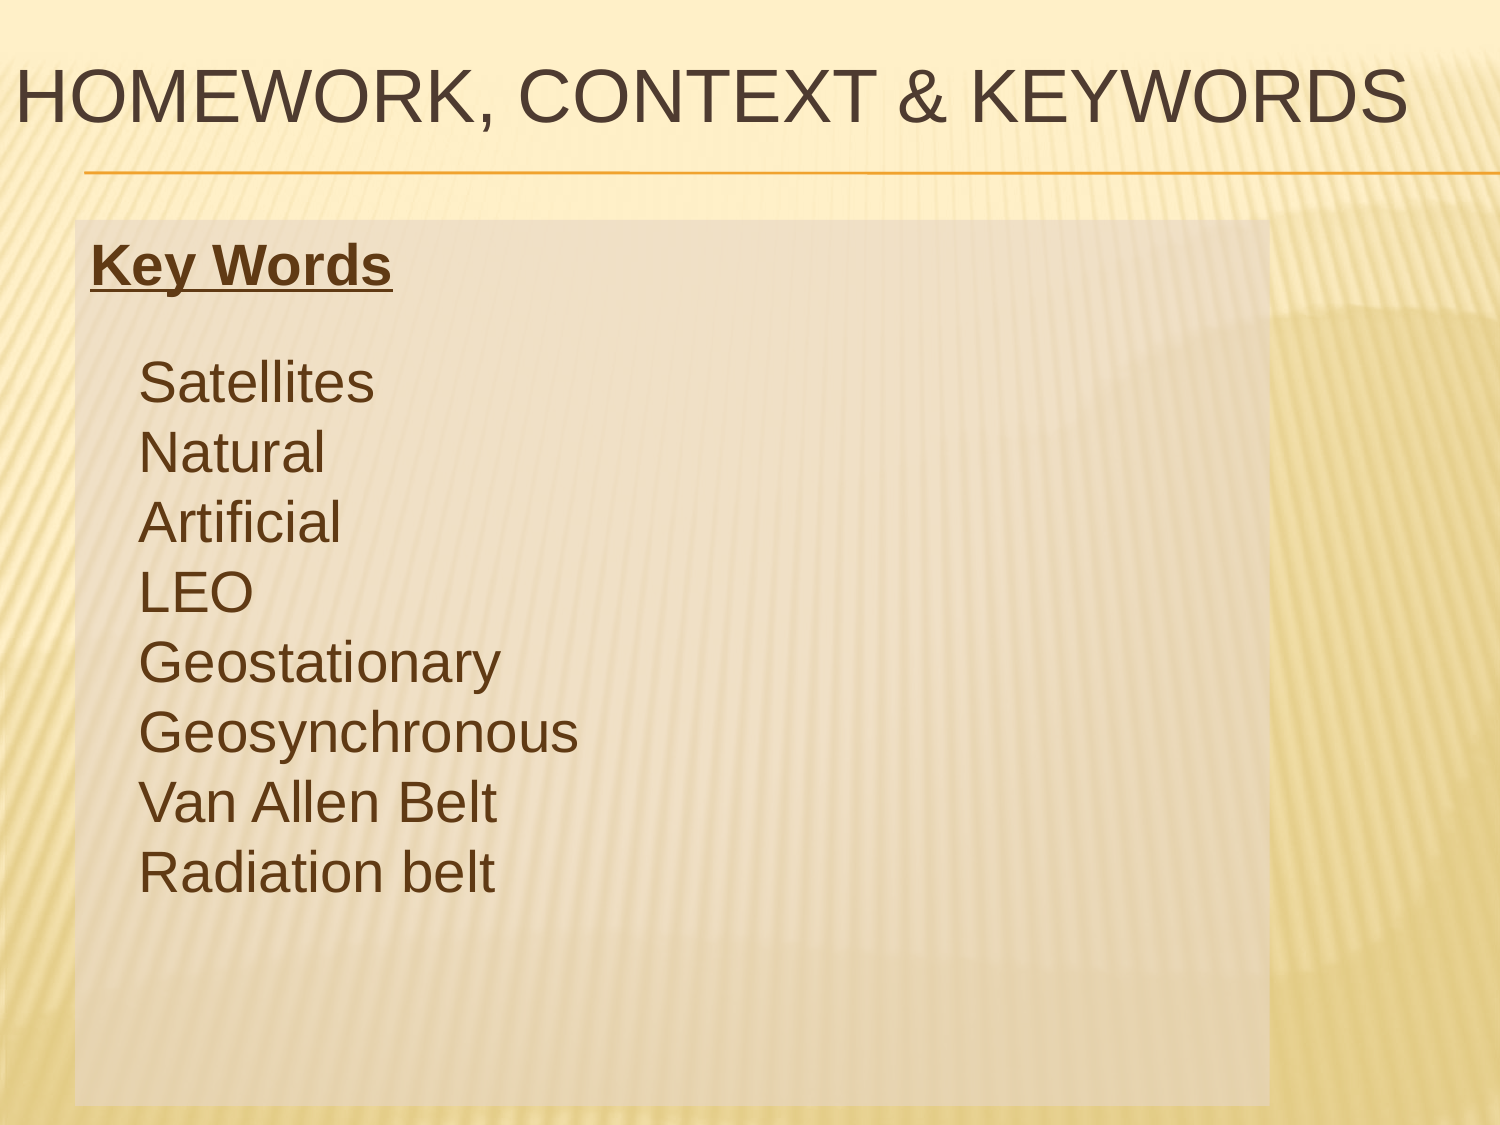

# Homework, Context & Keywords
Key Words

Satellites
Natural
Artificial
LEO
Geostationary
Geosynchronous
Van Allen Belt
Radiation belt